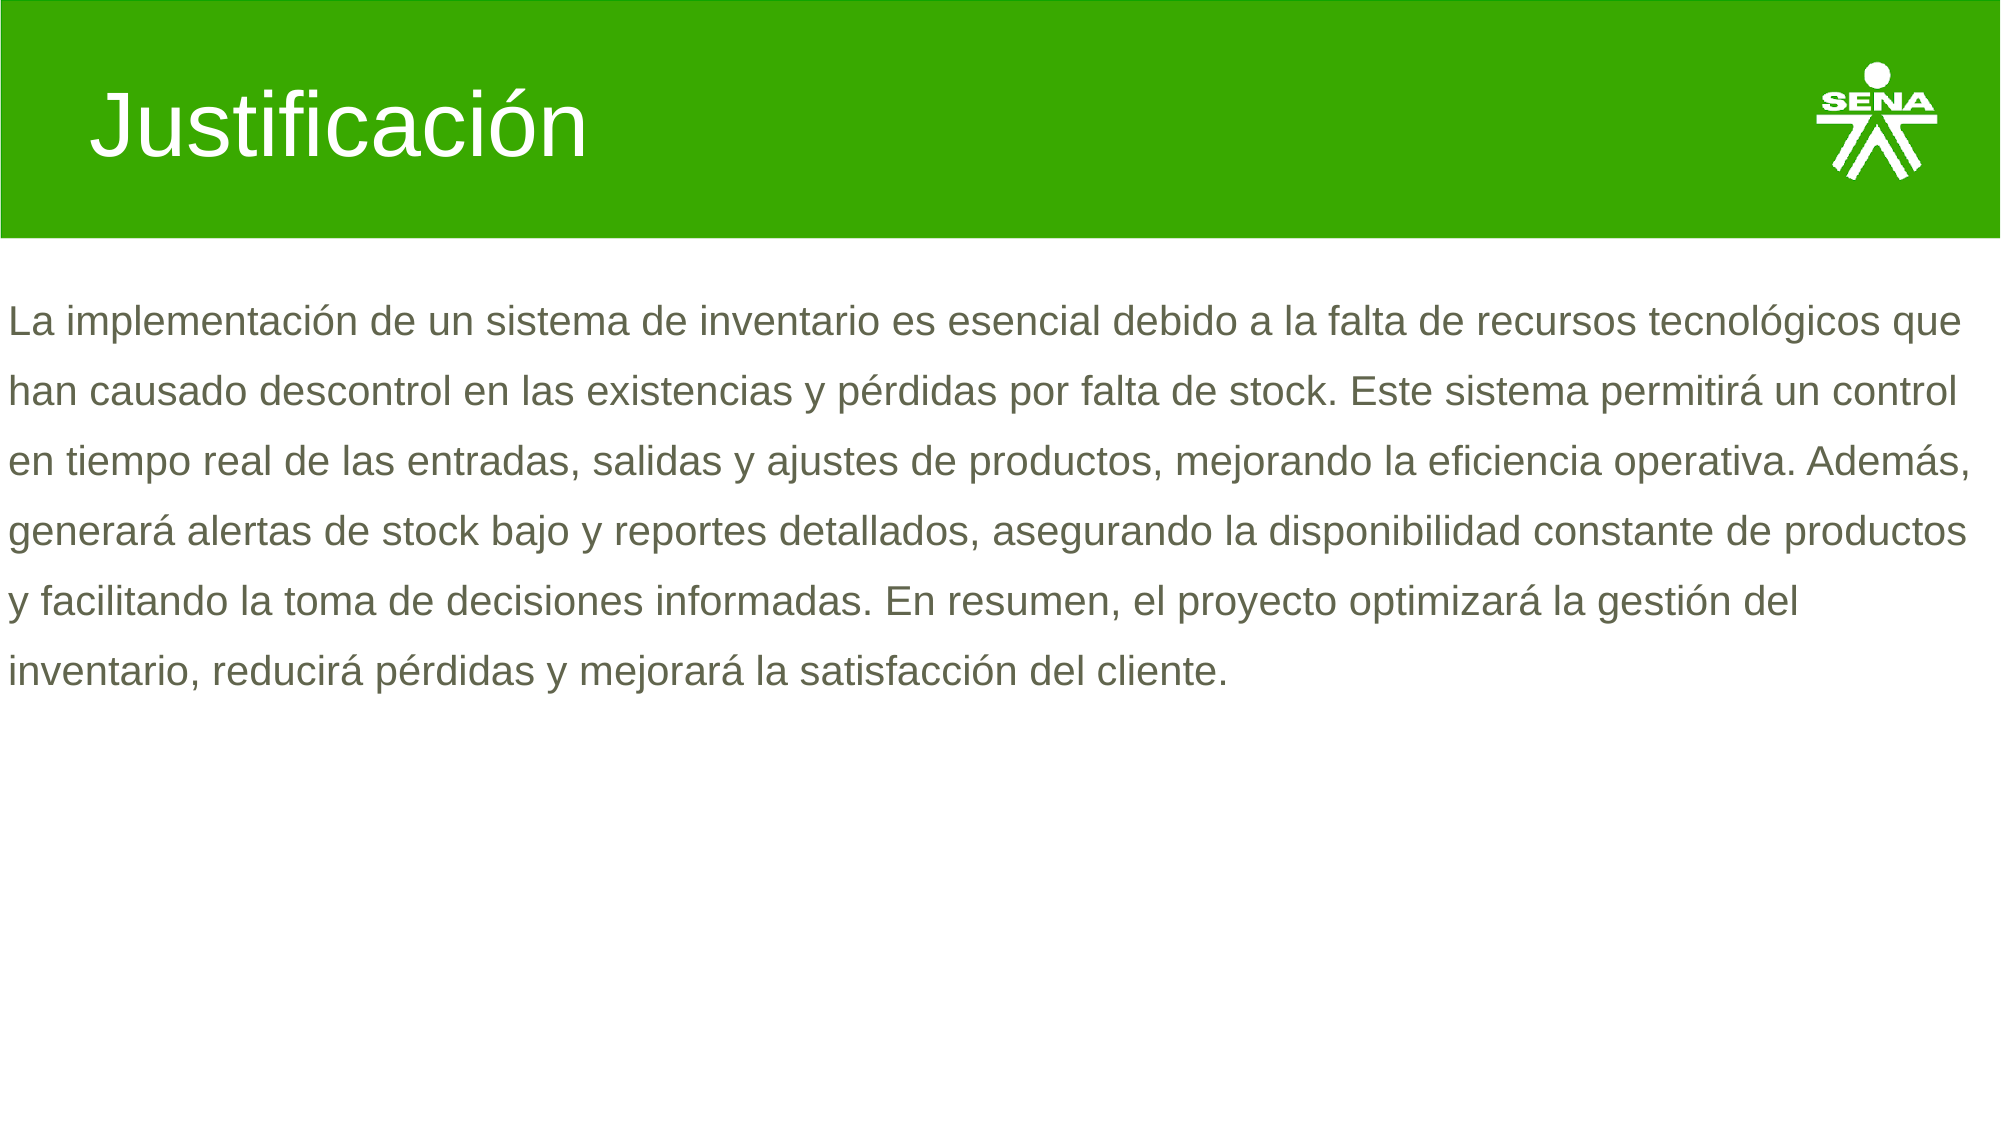

# Justificación
La implementación de un sistema de inventario es esencial debido a la falta de recursos tecnológicos que han causado descontrol en las existencias y pérdidas por falta de stock. Este sistema permitirá un control en tiempo real de las entradas, salidas y ajustes de productos, mejorando la eficiencia operativa. Además, generará alertas de stock bajo y reportes detallados, asegurando la disponibilidad constante de productos y facilitando la toma de decisiones informadas. En resumen, el proyecto optimizará la gestión del inventario, reducirá pérdidas y mejorará la satisfacción del cliente.